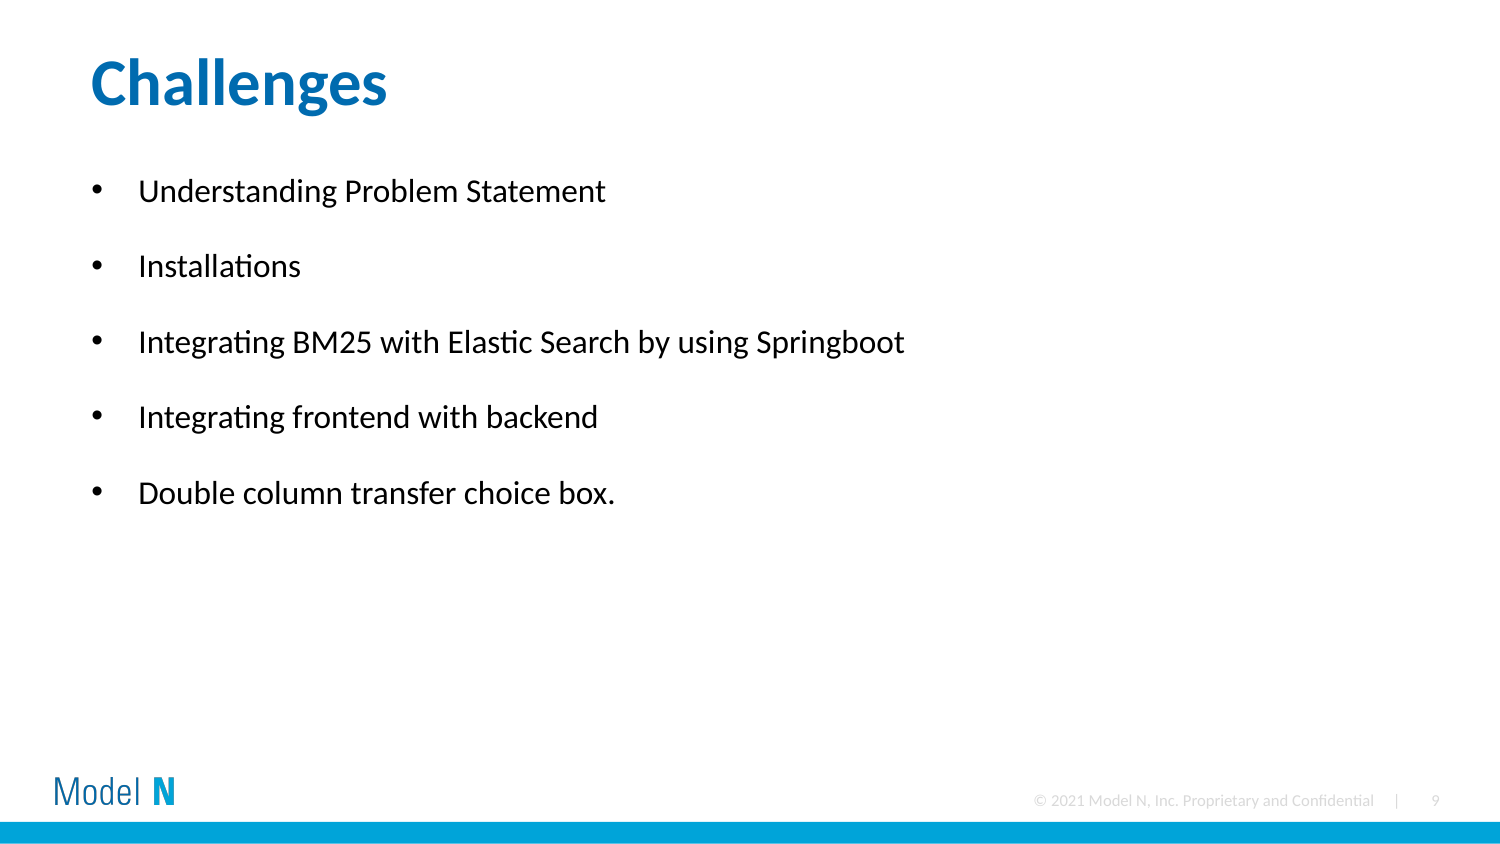

# Challenges
Understanding Problem Statement
Installations
Integrating BM25 with Elastic Search by using Springboot
Integrating frontend with backend
Double column transfer choice box.
© 2021 Model N, Inc. Proprietary and Confidential     |

9